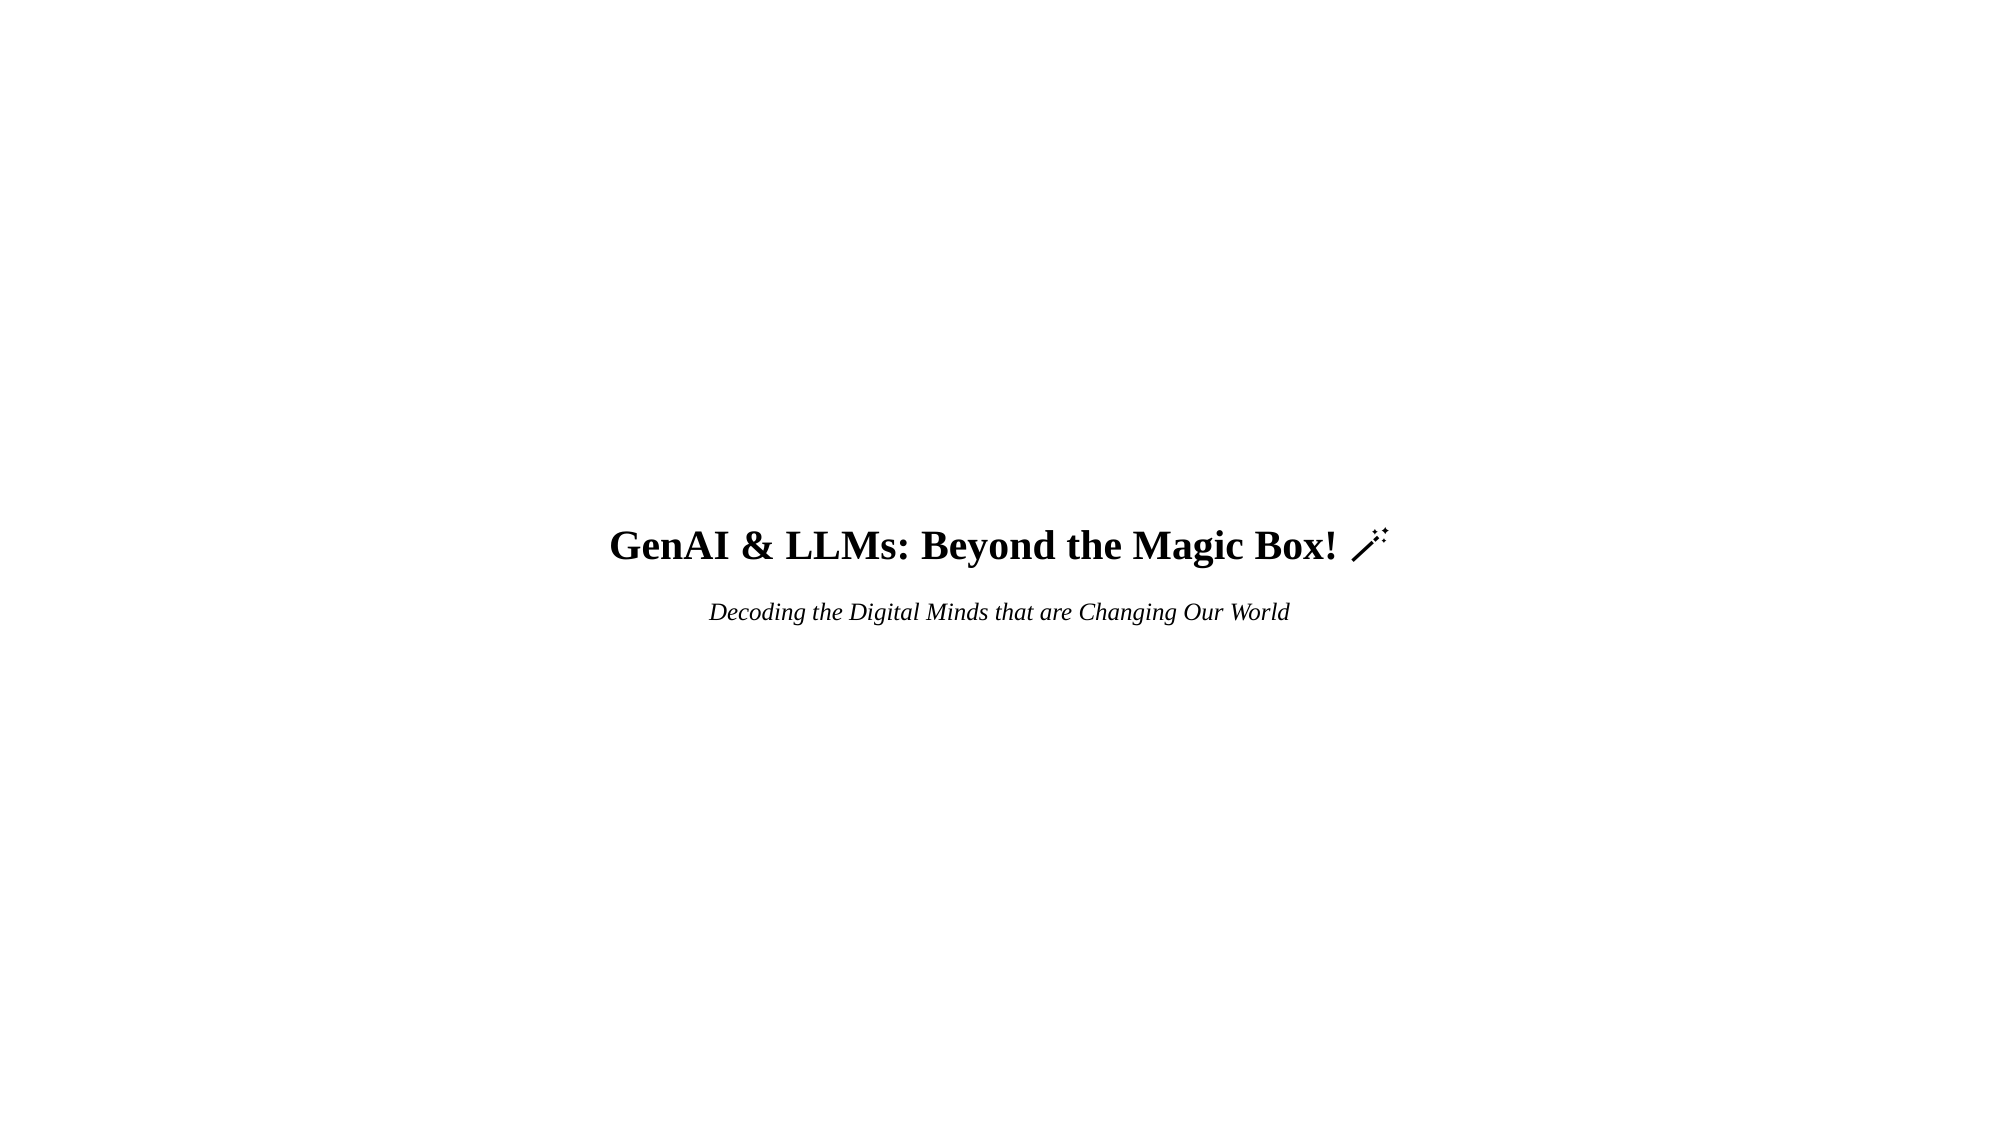

# GenAI & LLMs: Beyond the Magic Box! 🪄
Decoding the Digital Minds that are Changing Our World